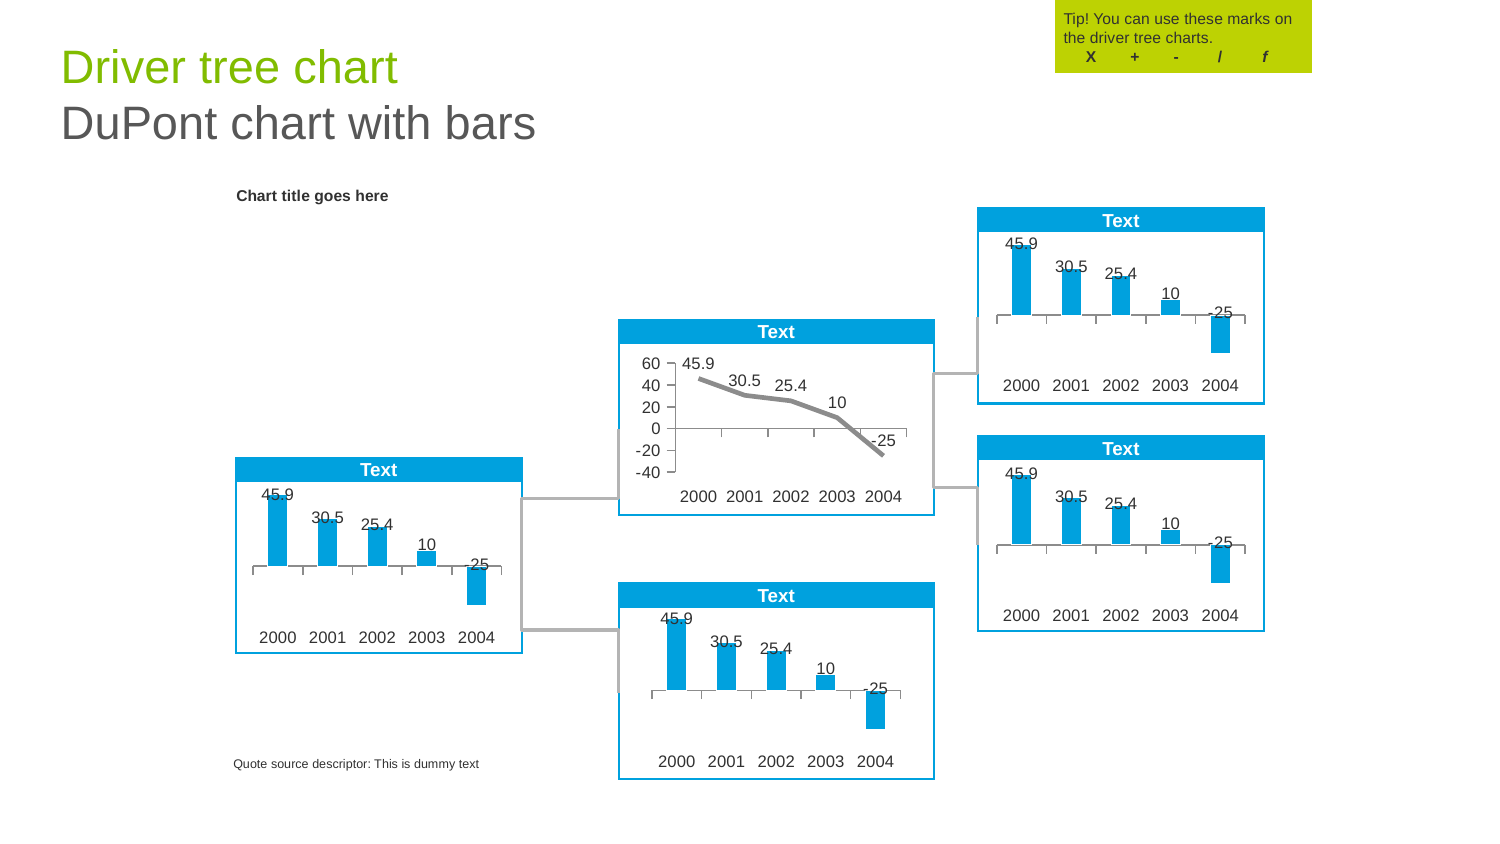

Tip! You can use these marks on the driver tree charts.
	X	+	-	/	f
# Driver tree chart DuPont chart with bars
Chart title goes here
Text

### Chart

| Category | Series 1 |
|---|---|
| 2000 | 45.9 |
| 2001 | 30.5 |
| 2002 | 25.4 |
| 2003 | 10.0 |
| 2004 | -25.0 |
Text

### Chart

| Category | Series 1 |
|---|---|
| 2000 | 45.9 |
| 2001 | 30.5 |
| 2002 | 25.4 |
| 2003 | 10.0 |
| 2004 | -25.0 |
Text

Text

### Chart

| Category | Series 1 |
|---|---|
| 2000 | 45.9 |
| 2001 | 30.5 |
| 2002 | 25.4 |
| 2003 | 10.0 |
| 2004 | -25.0 |

### Chart

| Category | Series 1 |
|---|---|
| 2000 | 45.9 |
| 2001 | 30.5 |
| 2002 | 25.4 |
| 2003 | 10.0 |
| 2004 | -25.0 |
Text

### Chart

| Category | Series 1 |
|---|---|
| 2000 | 45.9 |
| 2001 | 30.5 |
| 2002 | 25.4 |
| 2003 | 10.0 |
| 2004 | -25.0 |
Quote source descriptor: This is dummy text